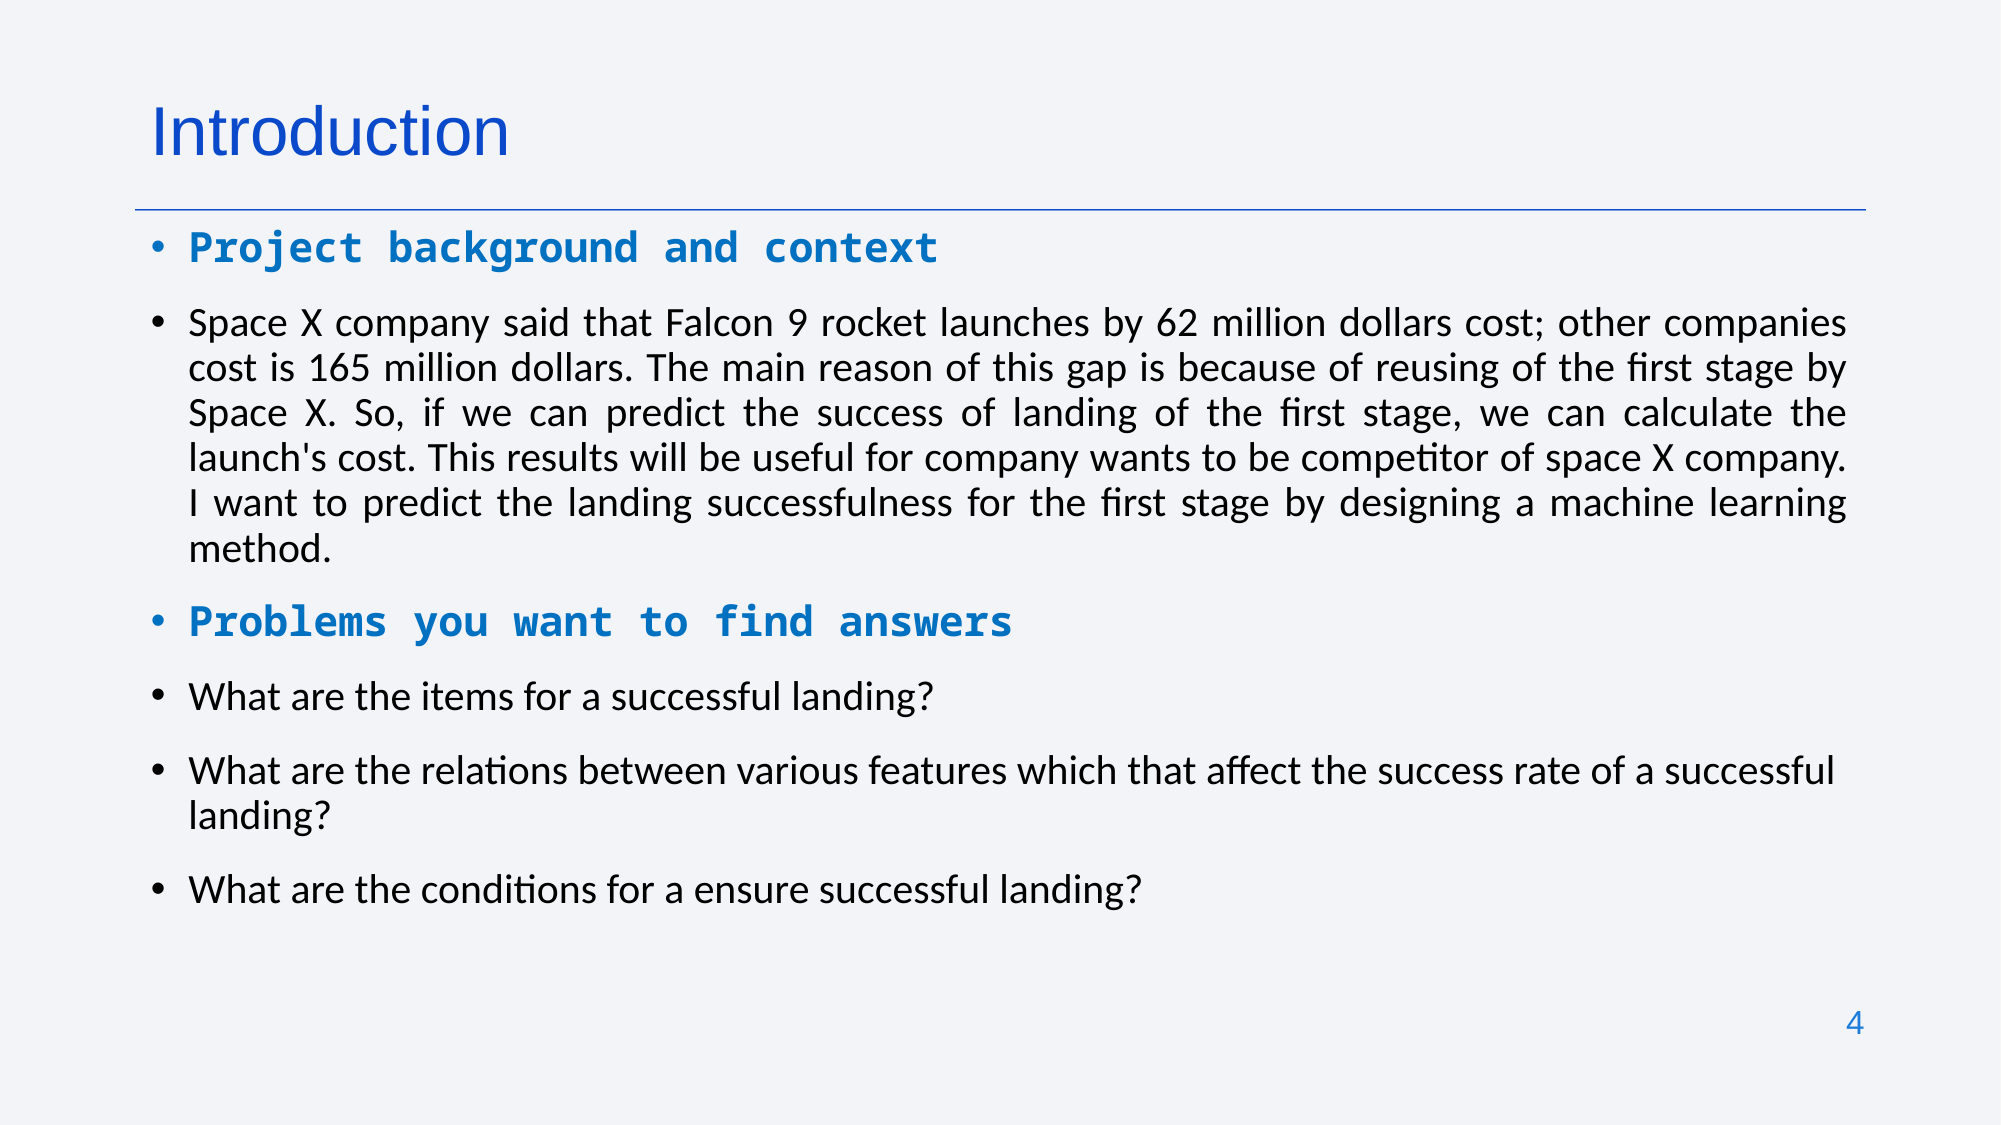

Introduction
Project background and context
Space X company said that Falcon 9 rocket launches by 62 million dollars cost; other companies cost is 165 million dollars. The main reason of this gap is because of reusing of the first stage by Space X. So, if we can predict the success of landing of the first stage, we can calculate the launch's cost. This results will be useful for company wants to be competitor of space X company. I want to predict the landing successfulness for the first stage by designing a machine learning method.
Problems you want to find answers
What are the items for a successful landing?
What are the relations between various features which that affect the success rate of a successful landing?
What are the conditions for a ensure successful landing?
4